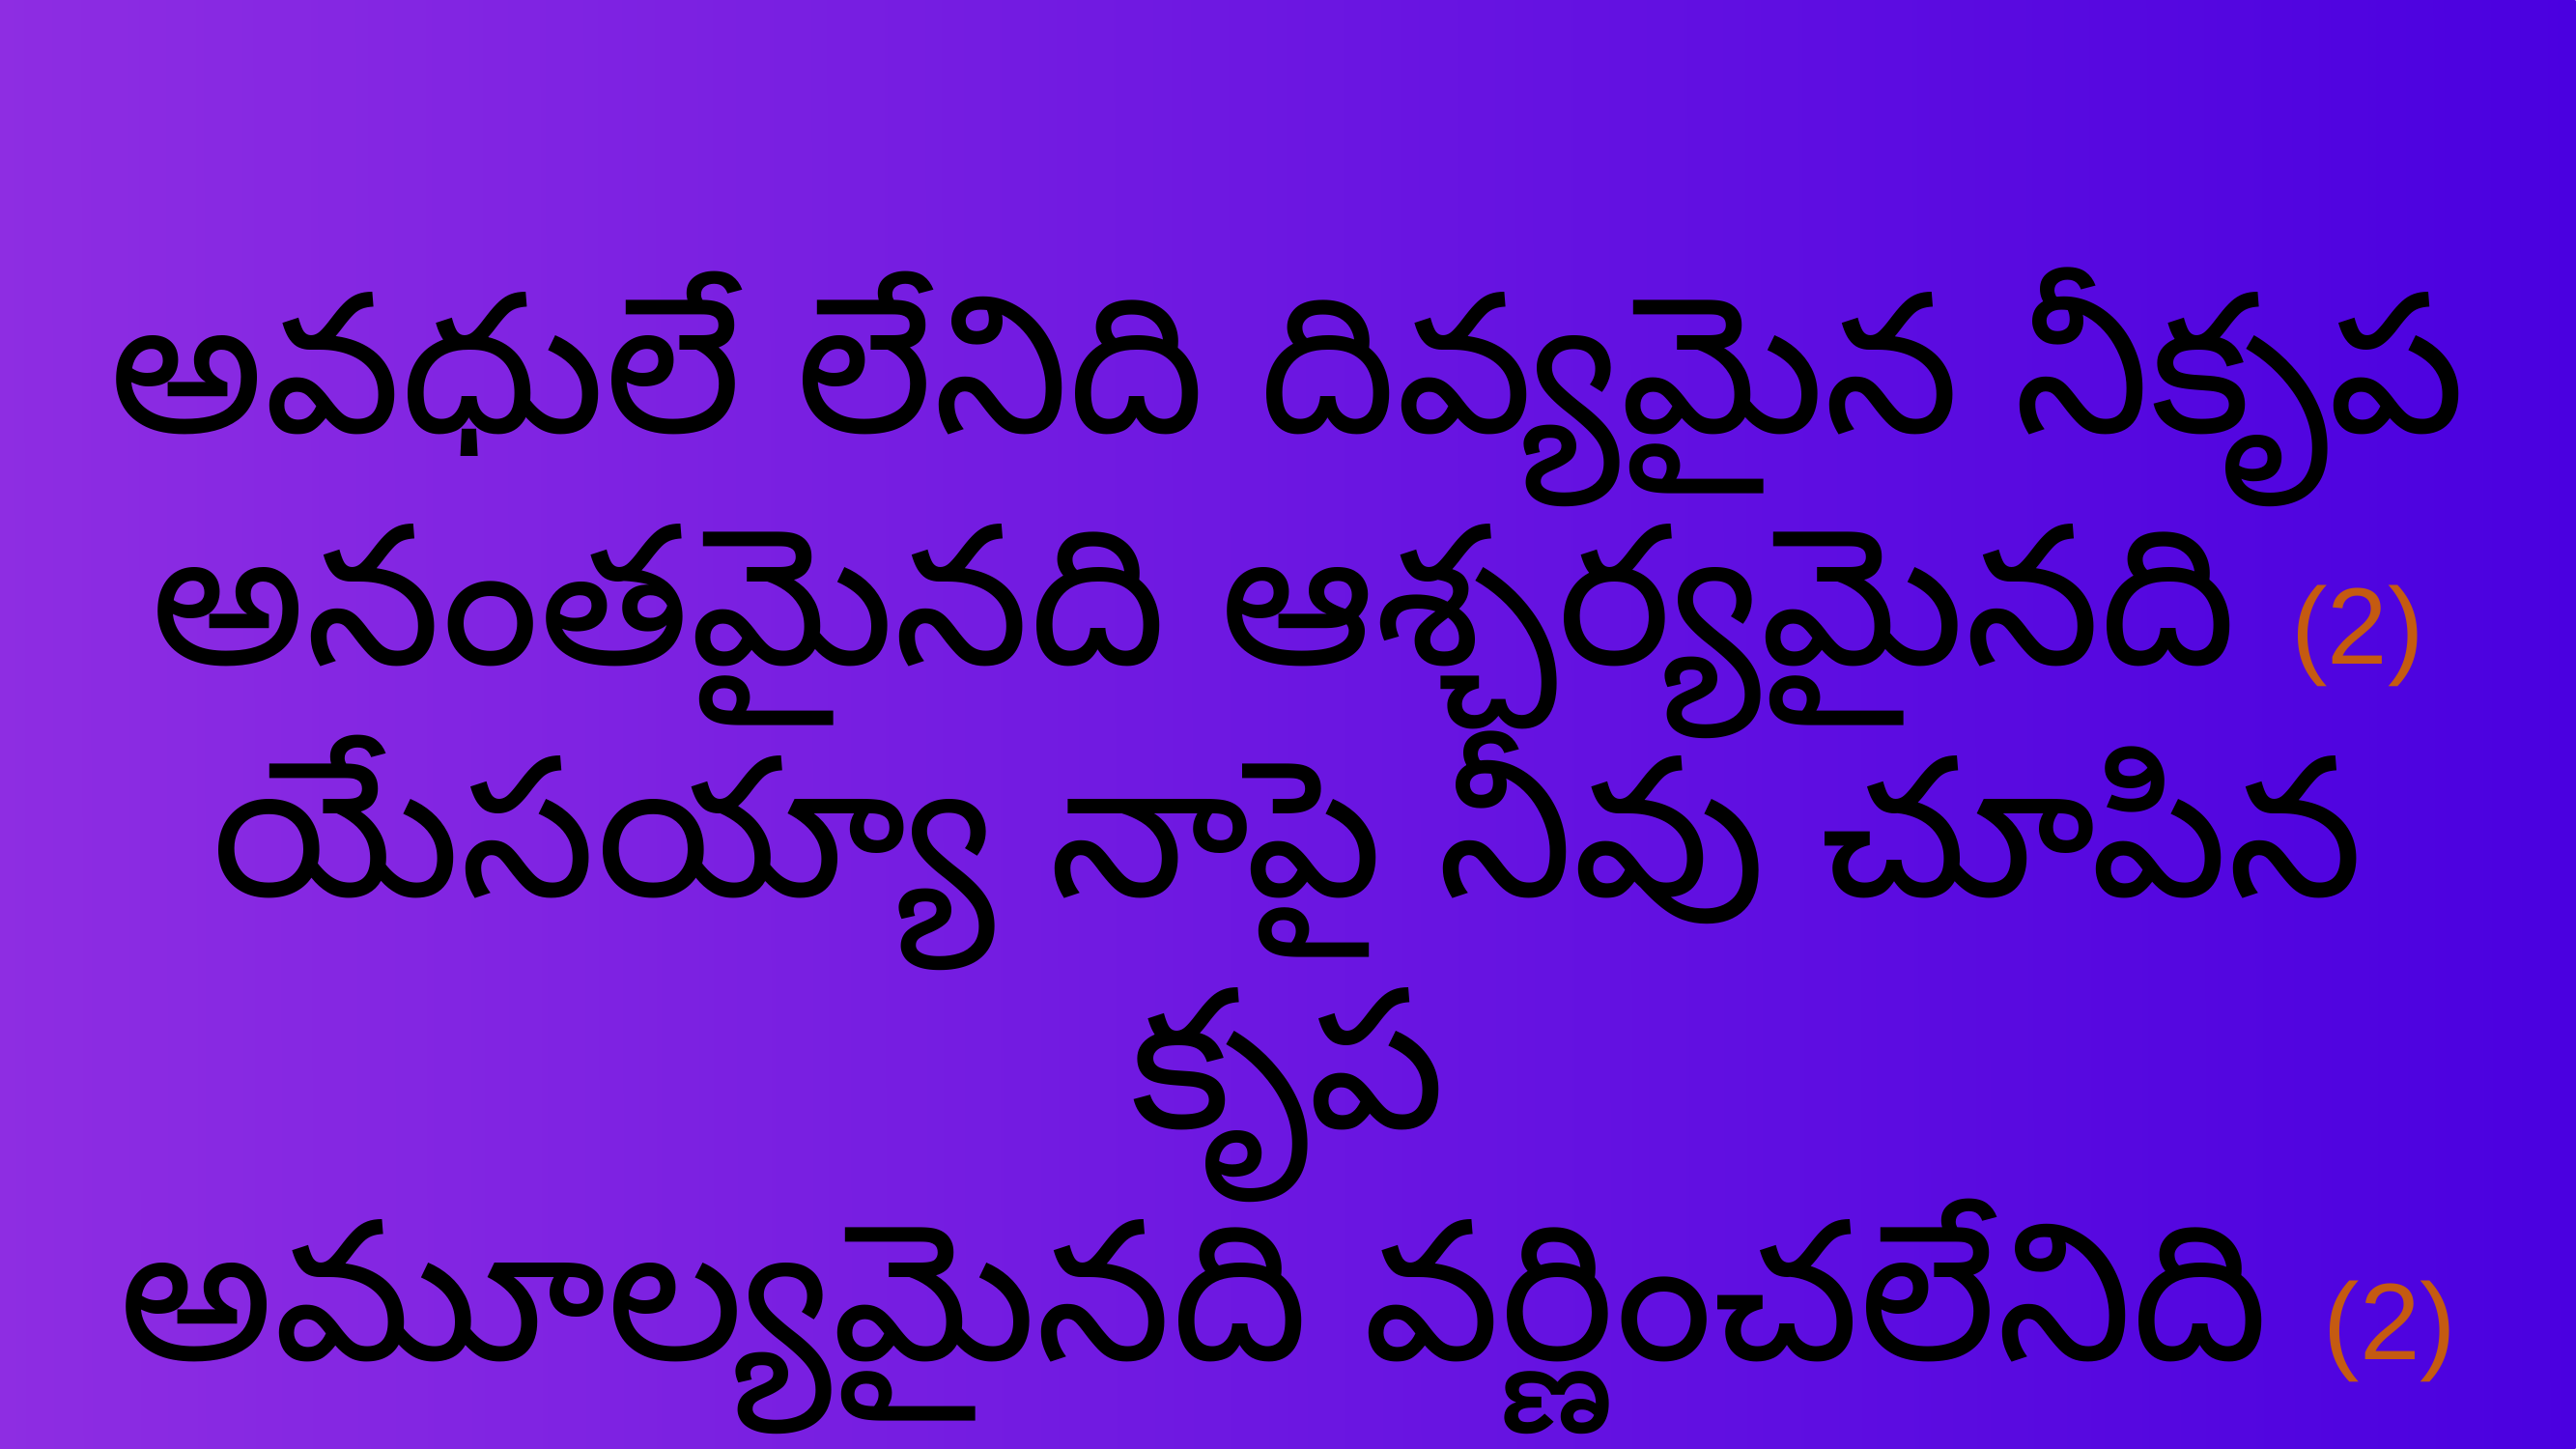

అవధులే లేనిది దివ్యమైన నీకృప
అనంతమైనది ఆశ్చర్యమైనది (2)
యేసయ్యా నాపై నీవు చూపిన కృప
అమూల్యమైనది వర్ణించలేనిది (2)